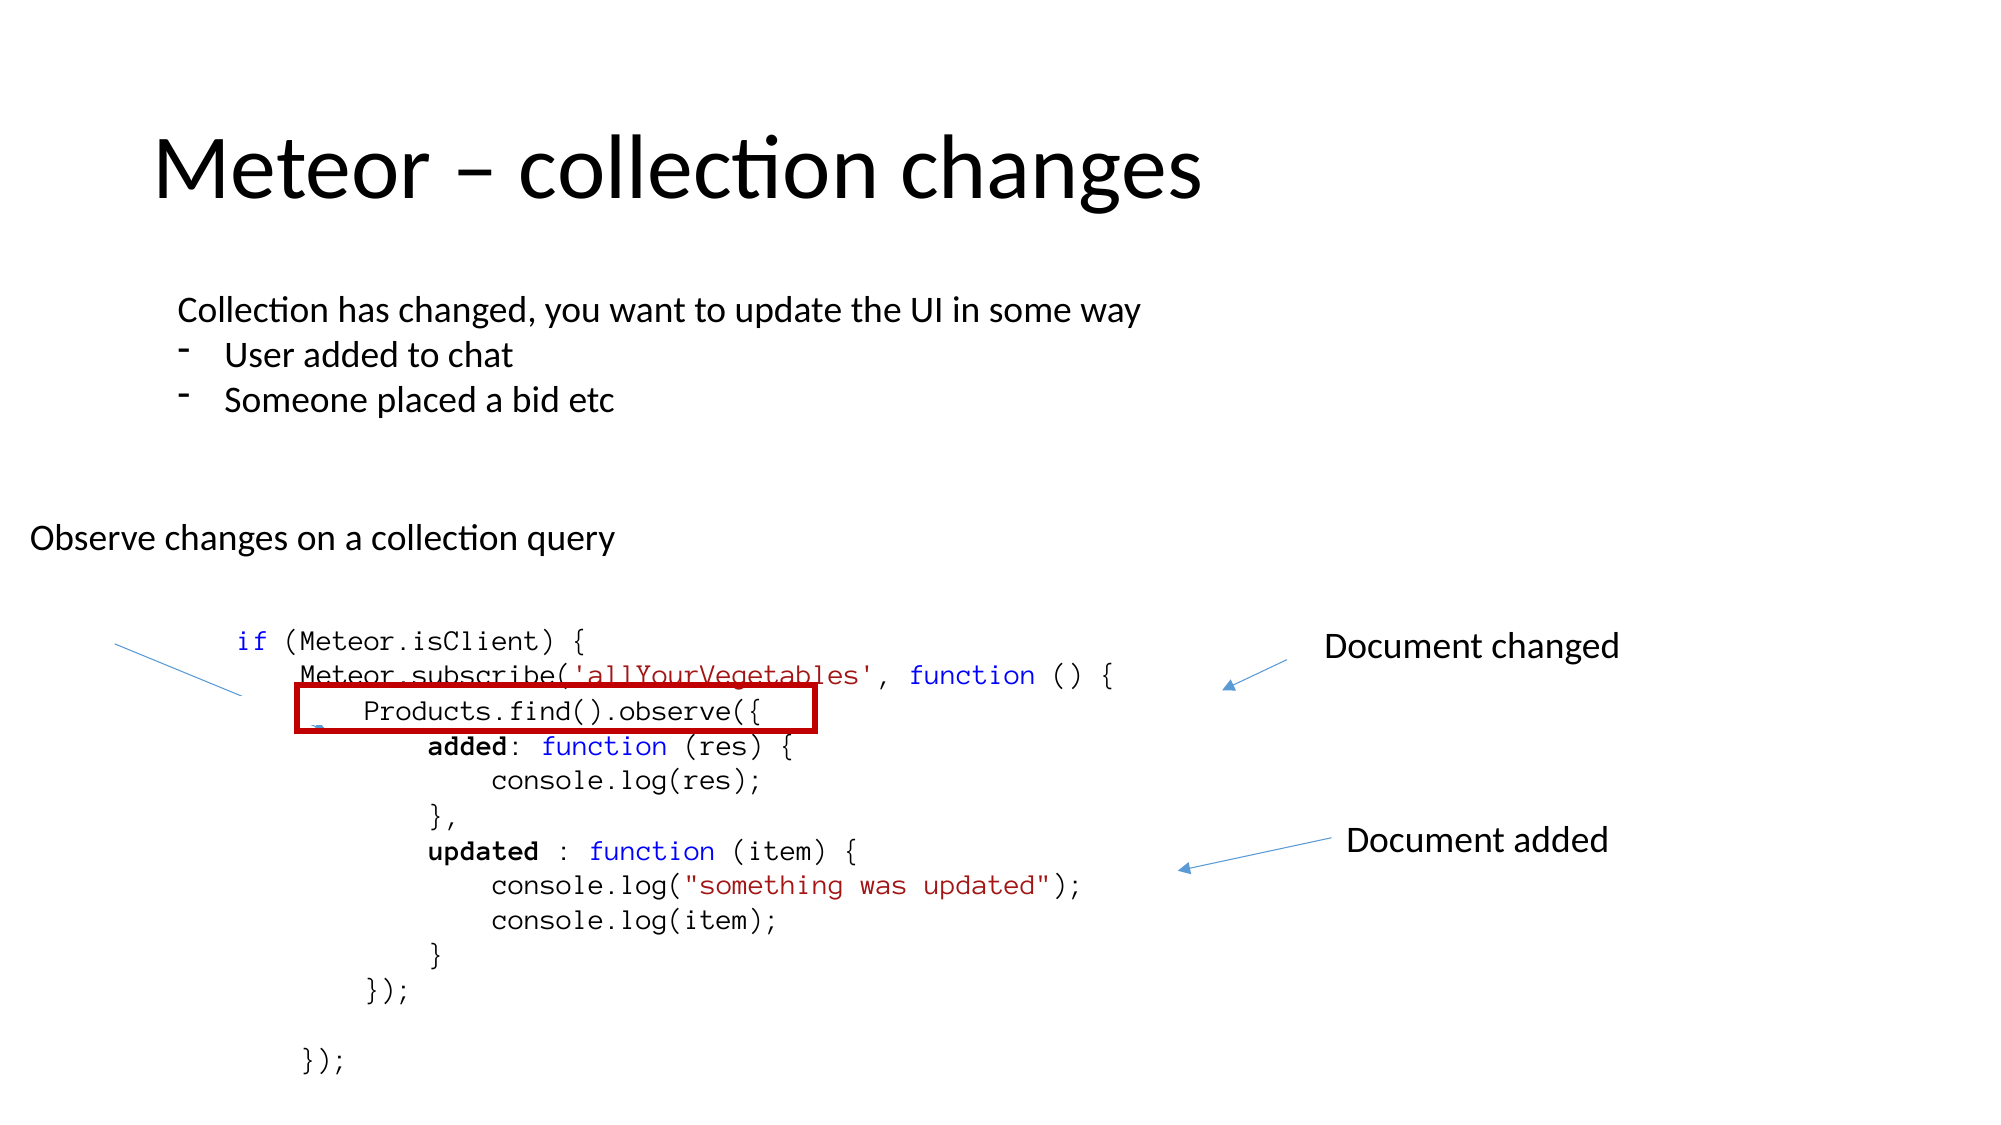

# Meteor – collection changes
Collection has changed, you want to update the UI in some way
User added to chat
Someone placed a bid etc
Observe changes on a collection query
if (Meteor.isClient) {
    Meteor.subscribe('allYourVegetables', function () {
        Products.find().observe({
            added: function (res) {
                console.log(res);
            },
            updated : function (item) {
                console.log("something was updated");
                console.log(item);
            }
        });

    });
Document changed

Document added